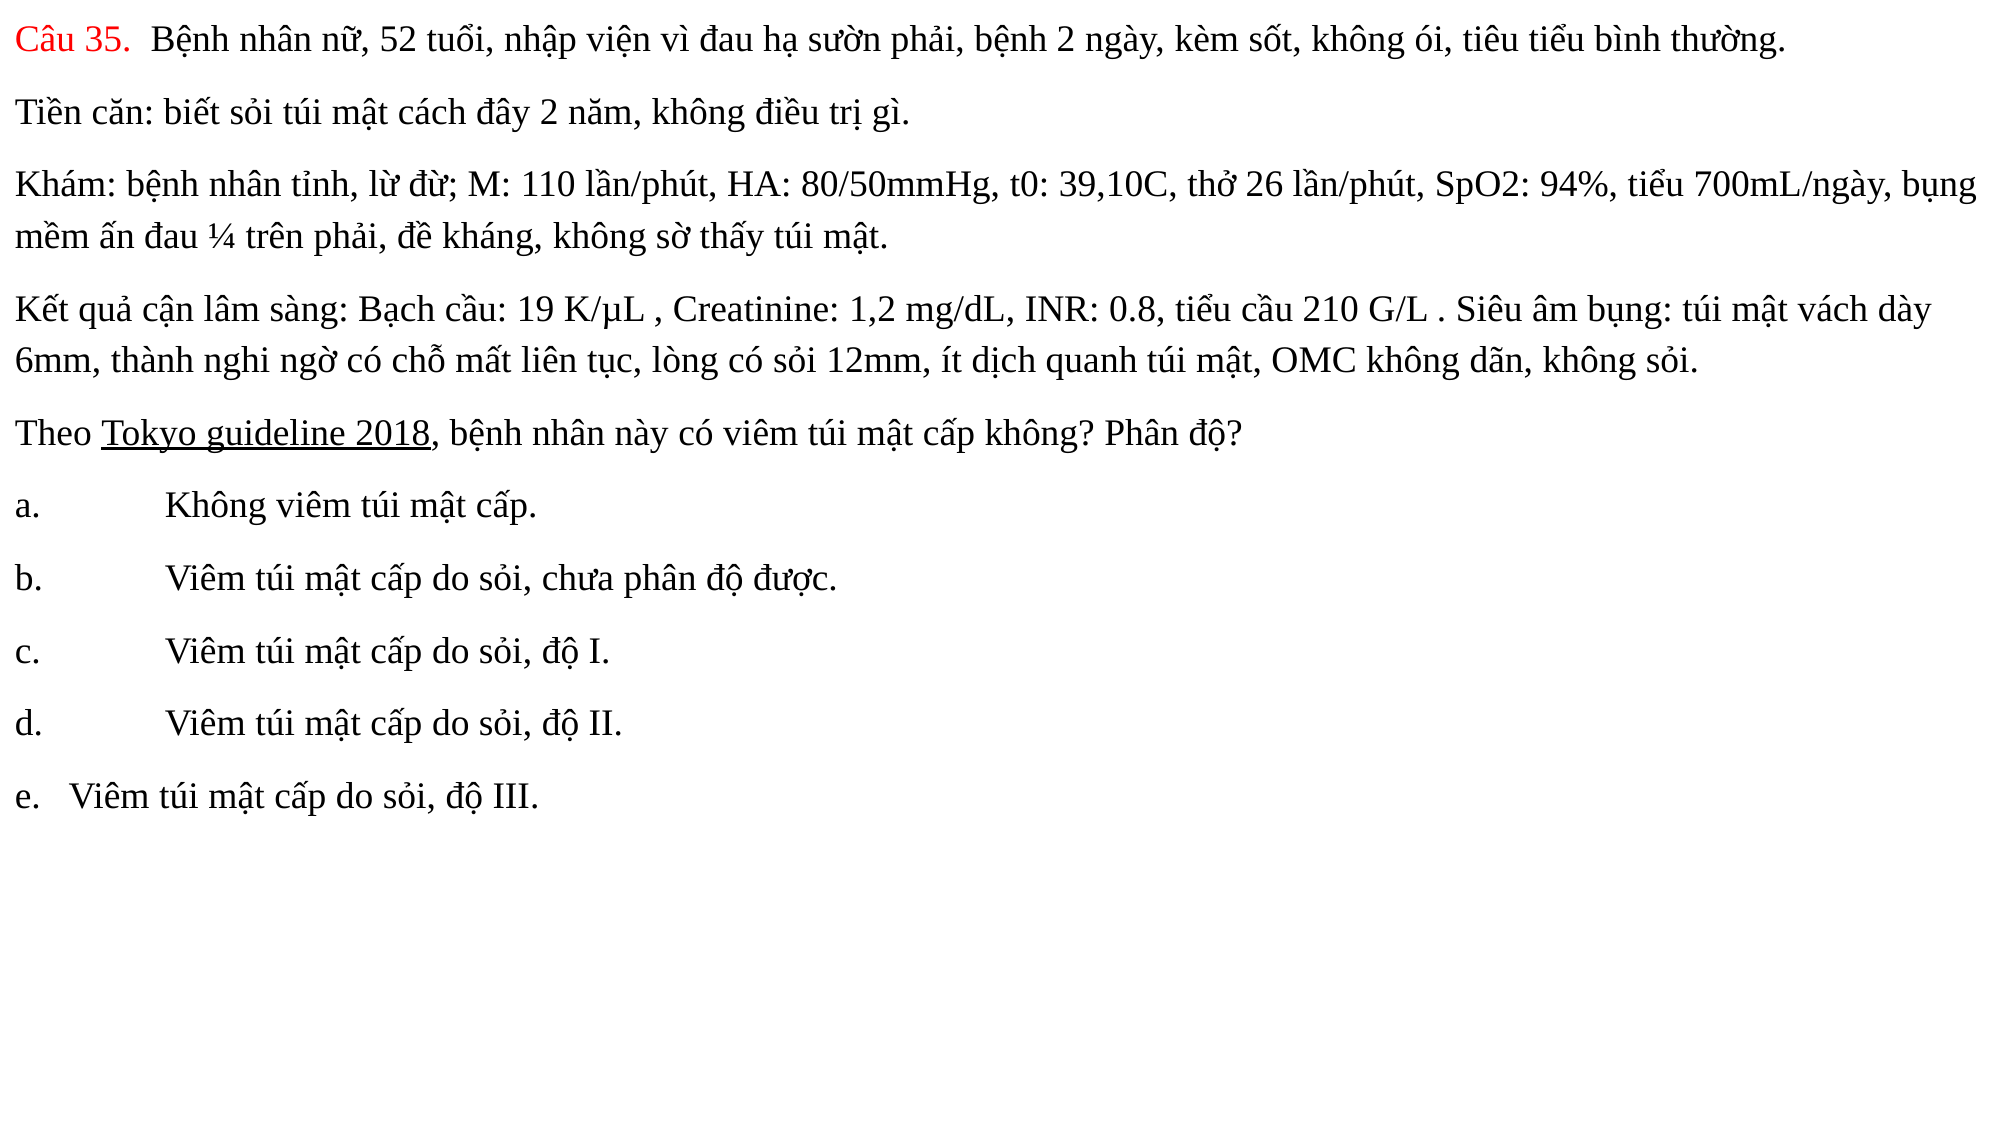

Câu 35.  Bệnh nhân nữ, 52 tuổi, nhập viện vì đau hạ sườn phải, bệnh 2 ngày, kèm sốt, không ói, tiêu tiểu bình thường.
Tiền căn: biết sỏi túi mật cách đây 2 năm, không điều trị gì.
Khám: bệnh nhân tỉnh, lừ đừ; M: 110 lần/phút, HA: 80/50mmHg, t0: 39,10C, thở 26 lần/phút, SpO2: 94%, tiểu 700mL/ngày, bụng mềm ấn đau ¼ trên phải, đề kháng, không sờ thấy túi mật.
Kết quả cận lâm sàng: Bạch cầu: 19 K/µL , Creatinine: 1,2 mg/dL, INR: 0.8, tiểu cầu 210 G/L . Siêu âm bụng: túi mật vách dày 6mm, thành nghi ngờ có chỗ mất liên tục, lòng có sỏi 12mm, ít dịch quanh túi mật, OMC không dãn, không sỏi.
Theo Tokyo guideline 2018, bệnh nhân này có viêm túi mật cấp không? Phân độ?
a.	Không viêm túi mật cấp.
b.	Viêm túi mật cấp do sỏi, chưa phân độ được.
c.	Viêm túi mật cấp do sỏi, độ I.
d.	Viêm túi mật cấp do sỏi, độ II.
e.   Viêm túi mật cấp do sỏi, độ III.